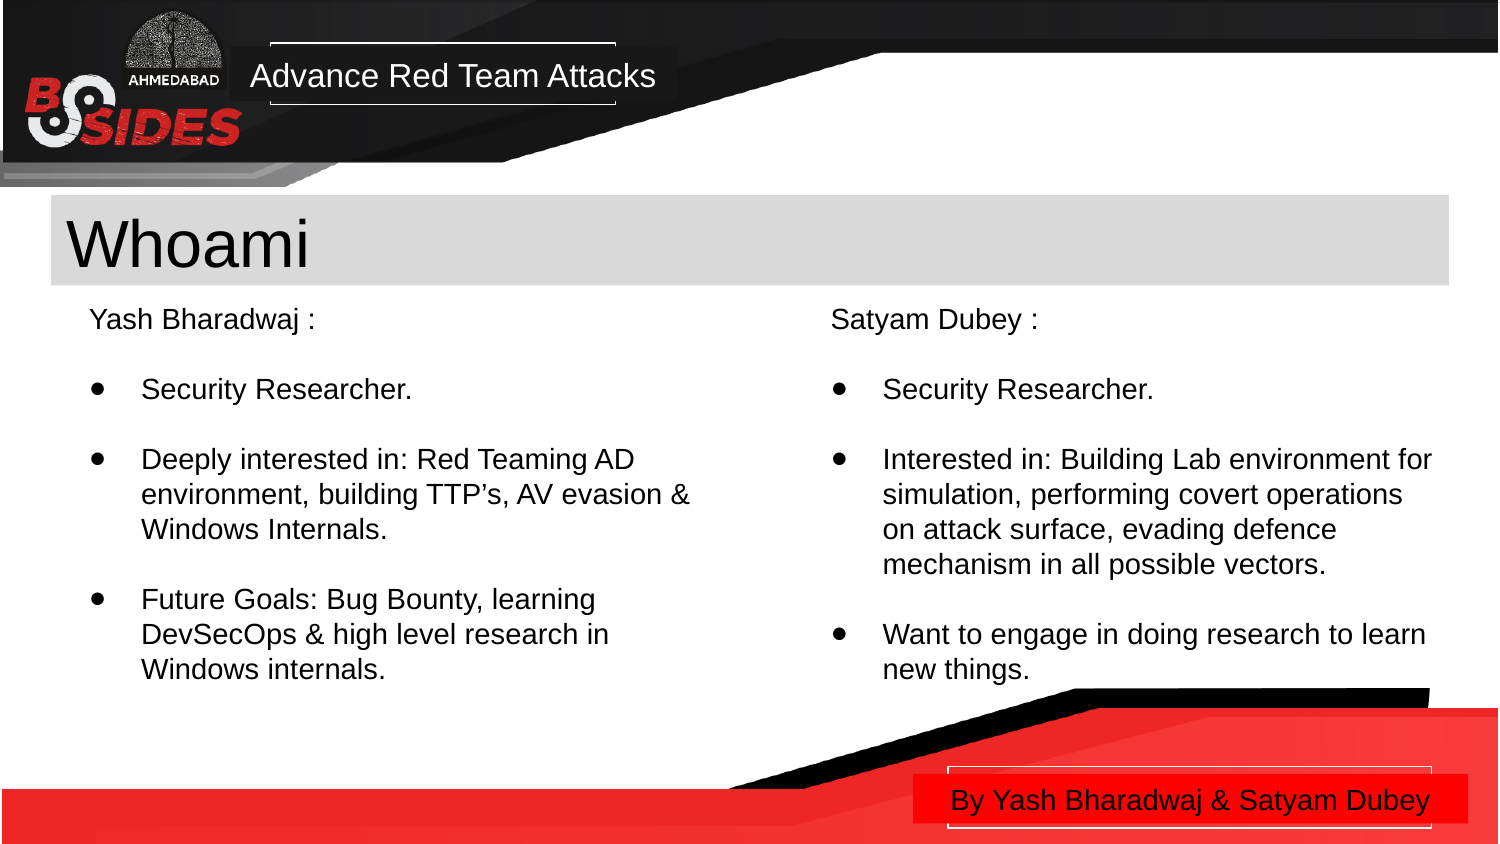

Advance Red Team Attacks
# Whoami
Yash Bharadwaj :

Security Researcher.

Deeply interested in: Red Teaming AD environment, building TTP’s, AV evasion & Windows Internals.

Future Goals: Bug Bounty, learning DevSecOps & high level research in Windows internals.

Satyam Dubey :

Security Researcher.

Interested in: Building Lab environment for simulation, performing covert operations on attack surface, evading defence mechanism in all possible vectors.

Want to engage in doing research to learn new things.
By Yash Bharadwaj & Satyam Dubey